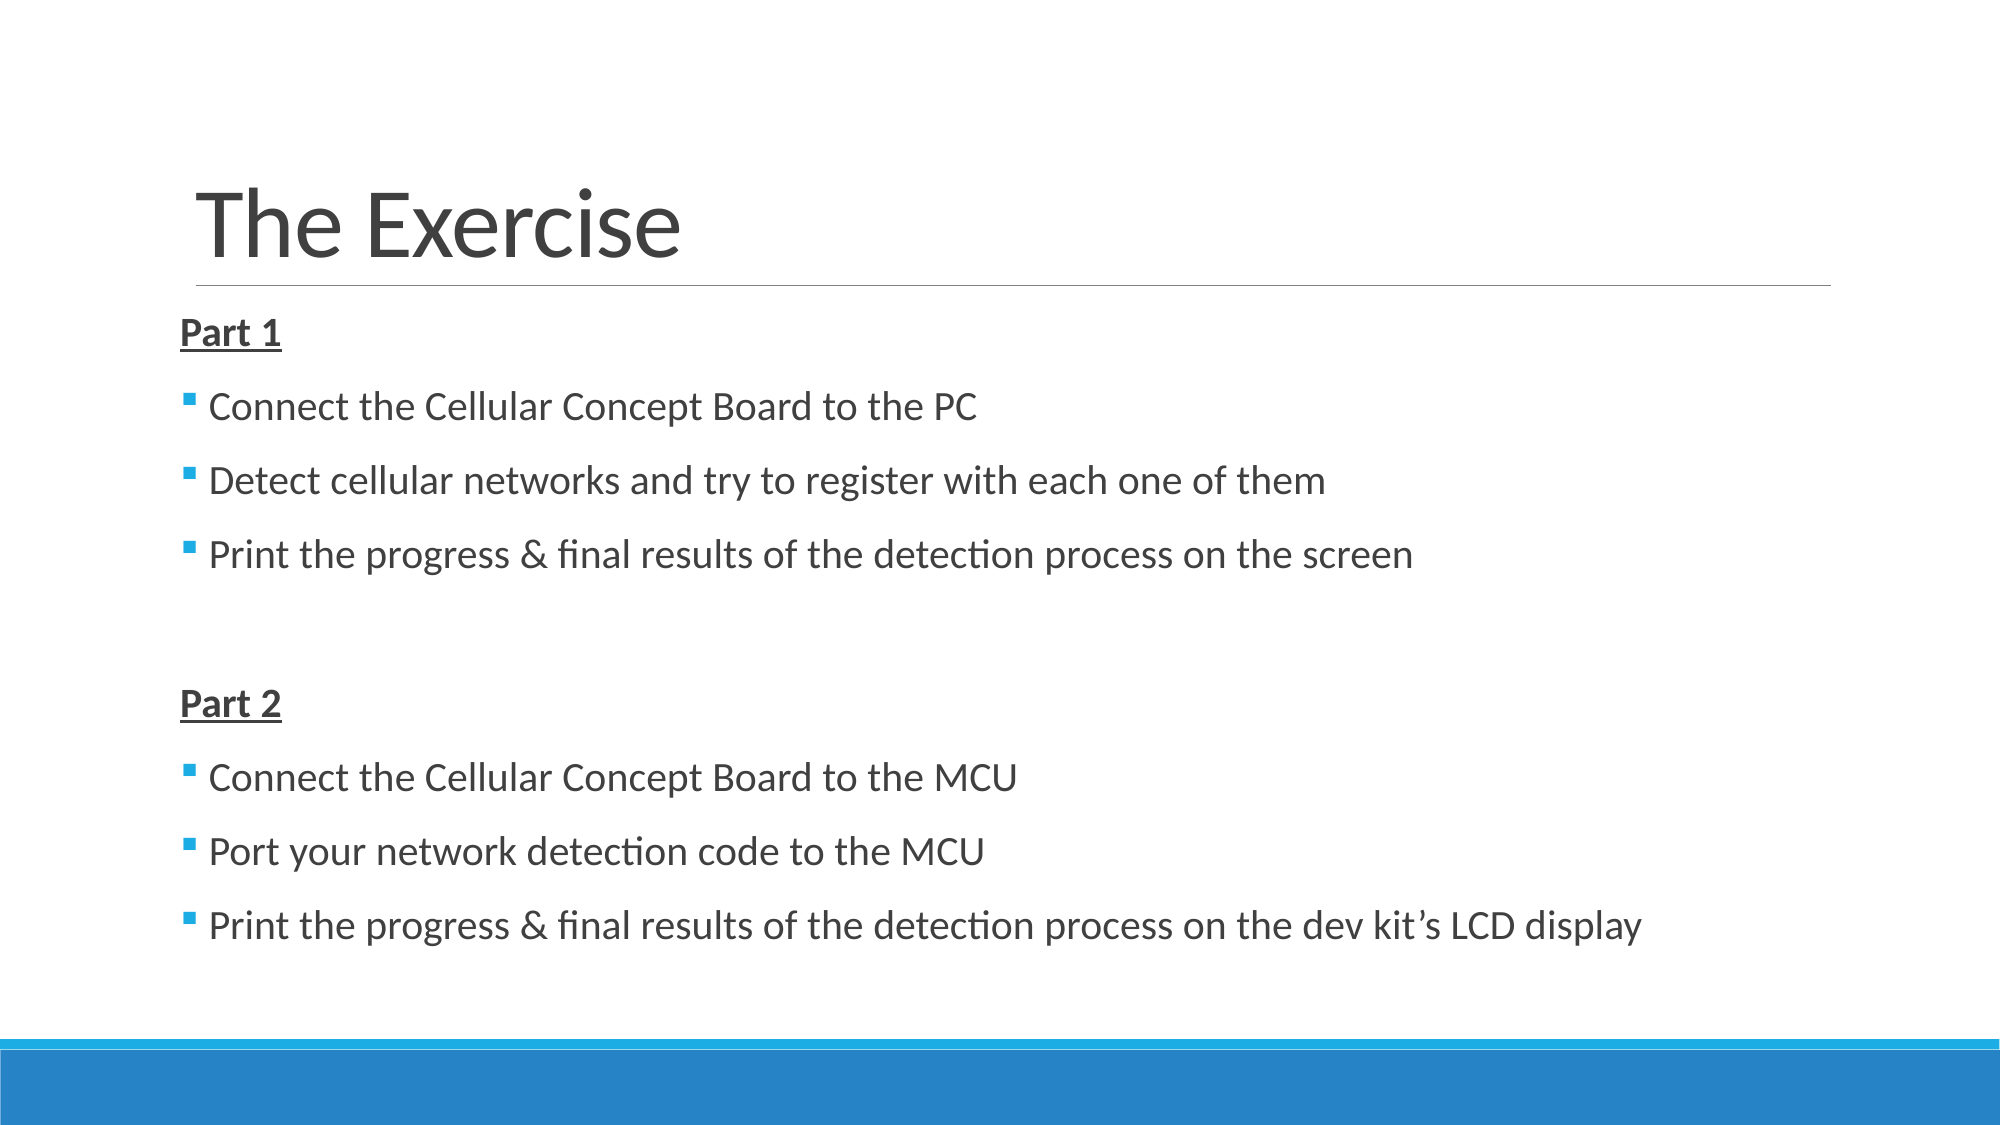

# The Exercise
Part 1
 Connect the Cellular Concept Board to the PC
 Detect cellular networks and try to register with each one of them
 Print the progress & final results of the detection process on the screen

Part 2
 Connect the Cellular Concept Board to the MCU
 Port your network detection code to the MCU
 Print the progress & final results of the detection process on the dev kit’s LCD display